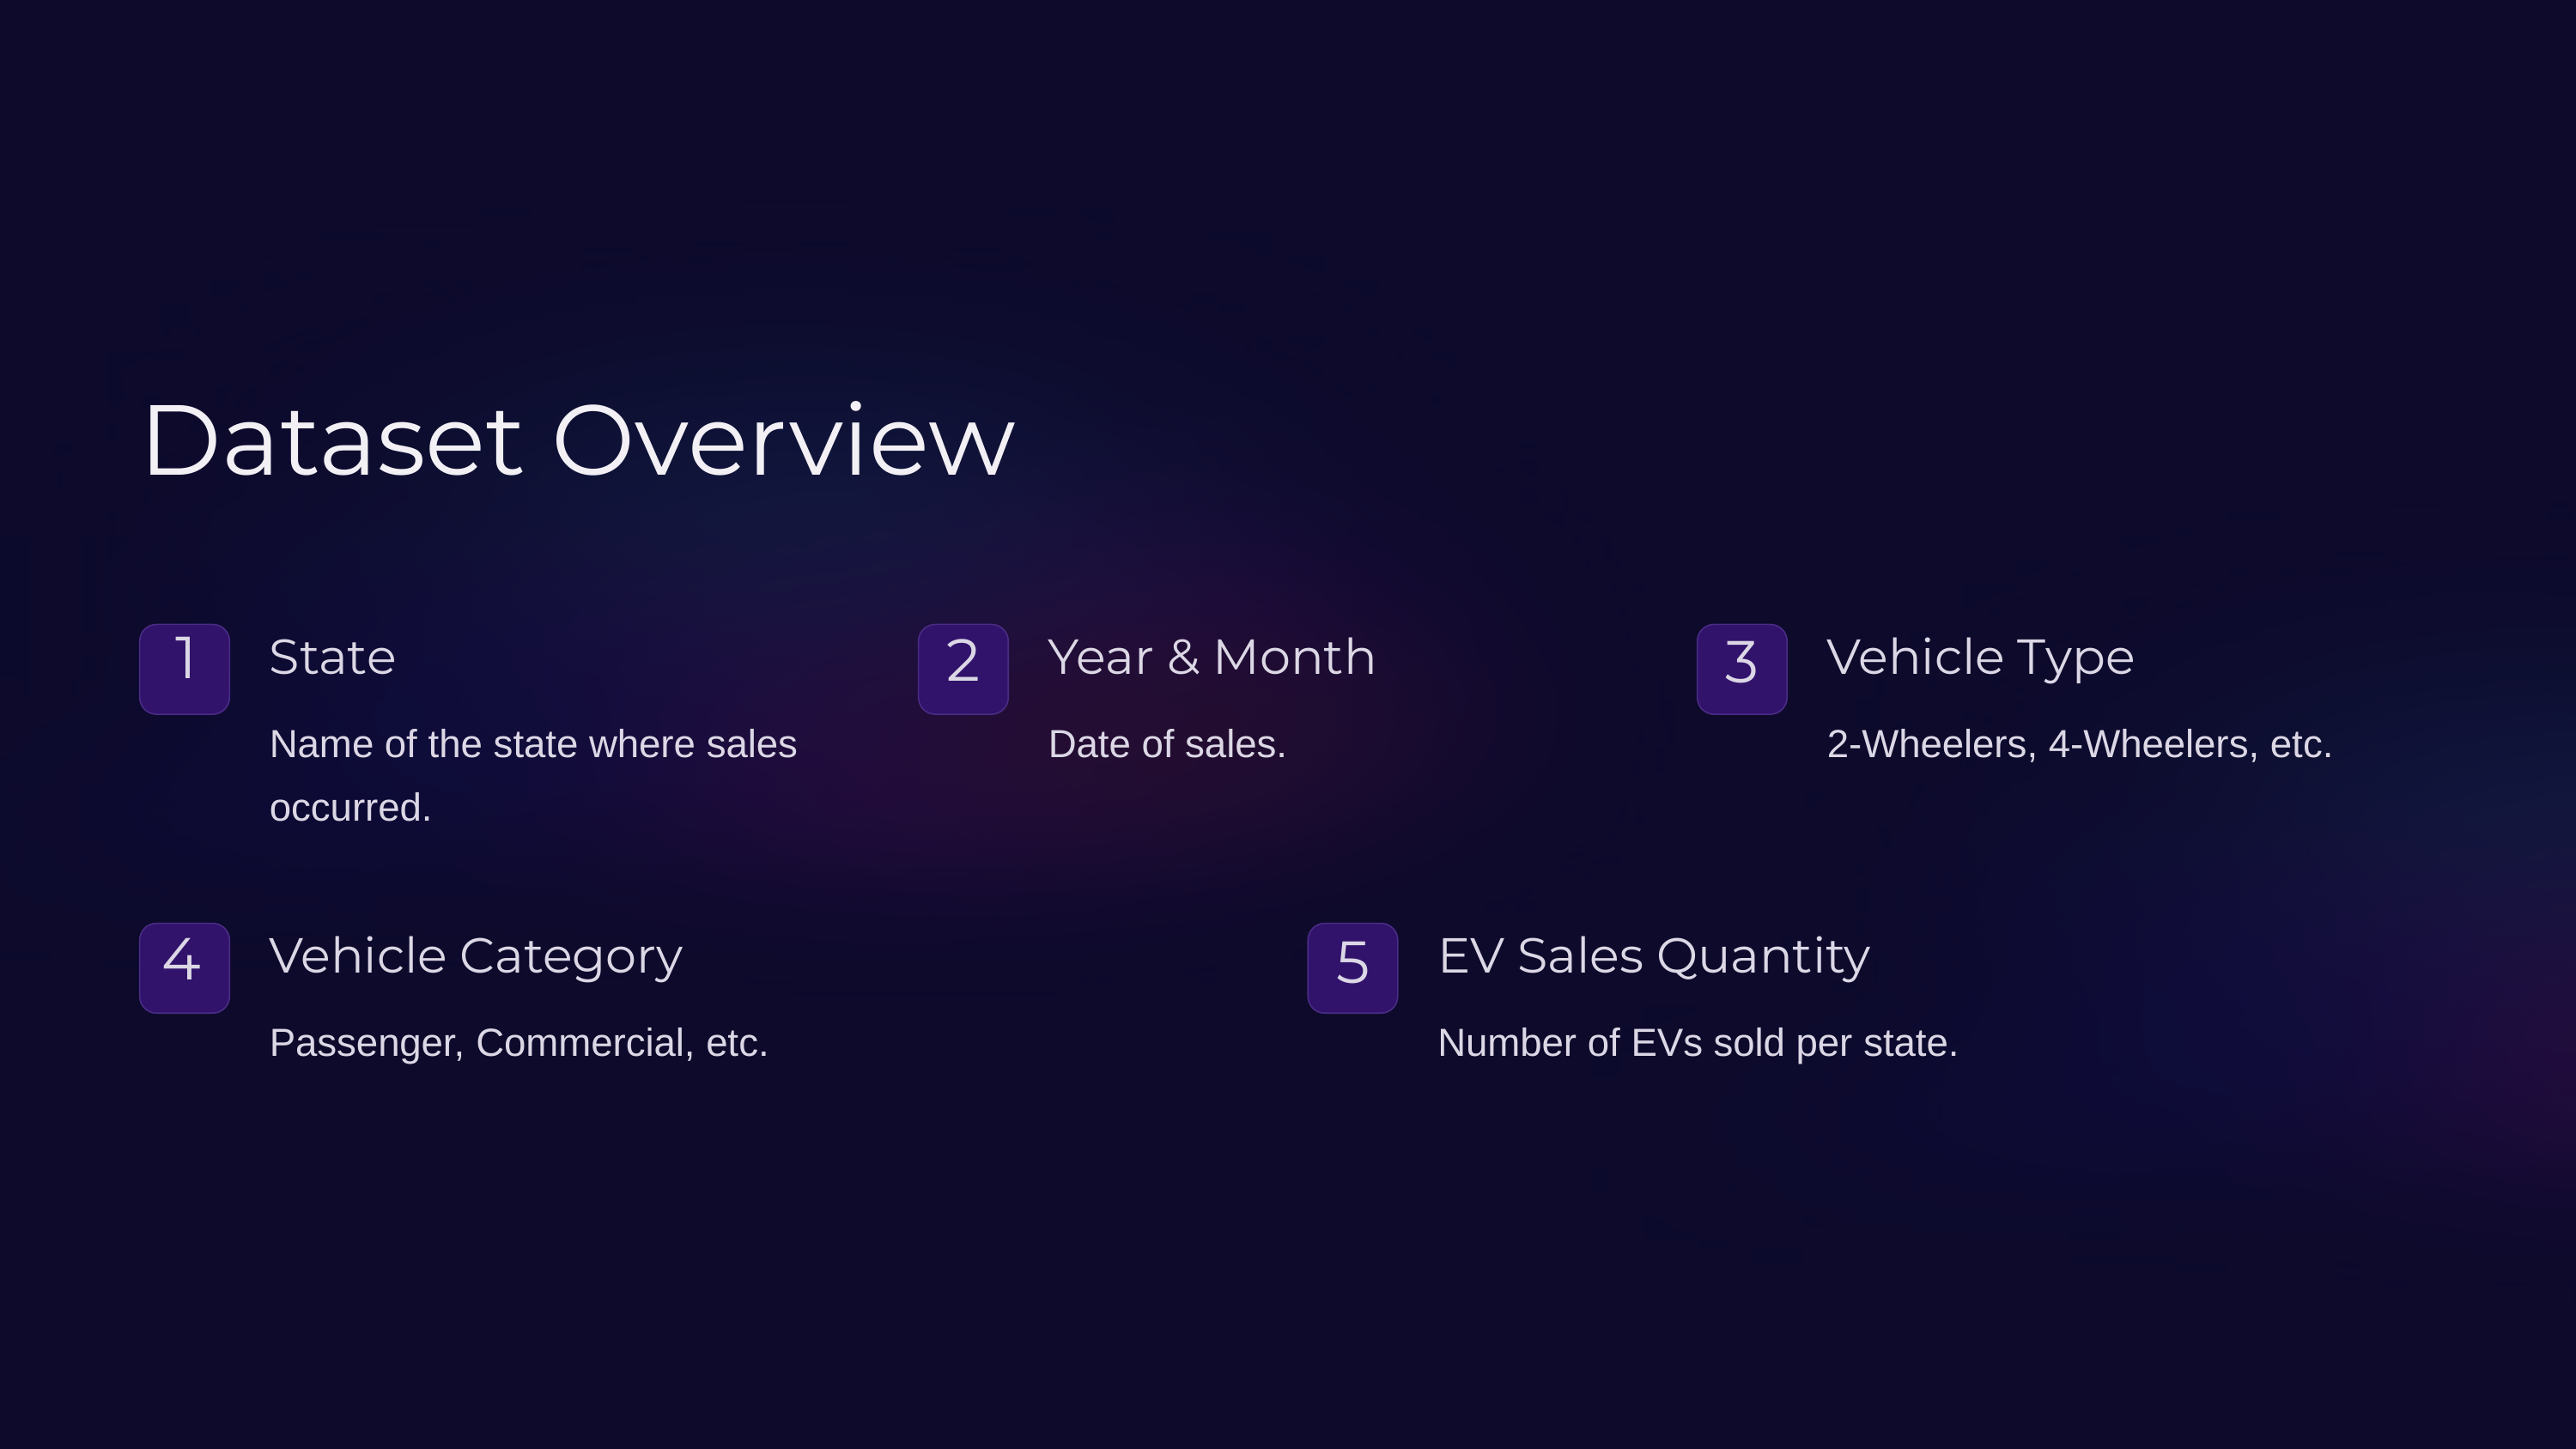

Dataset Overview

1

2

State

Year & Month

Vehicle Type

3

Name of the state where sales occurred.

Date of sales.

2-Wheelers, 4-Wheelers, etc.

4

Vehicle Category

EV Sales Quantity

5

Passenger, Commercial, etc.

Number of EVs sold per state.